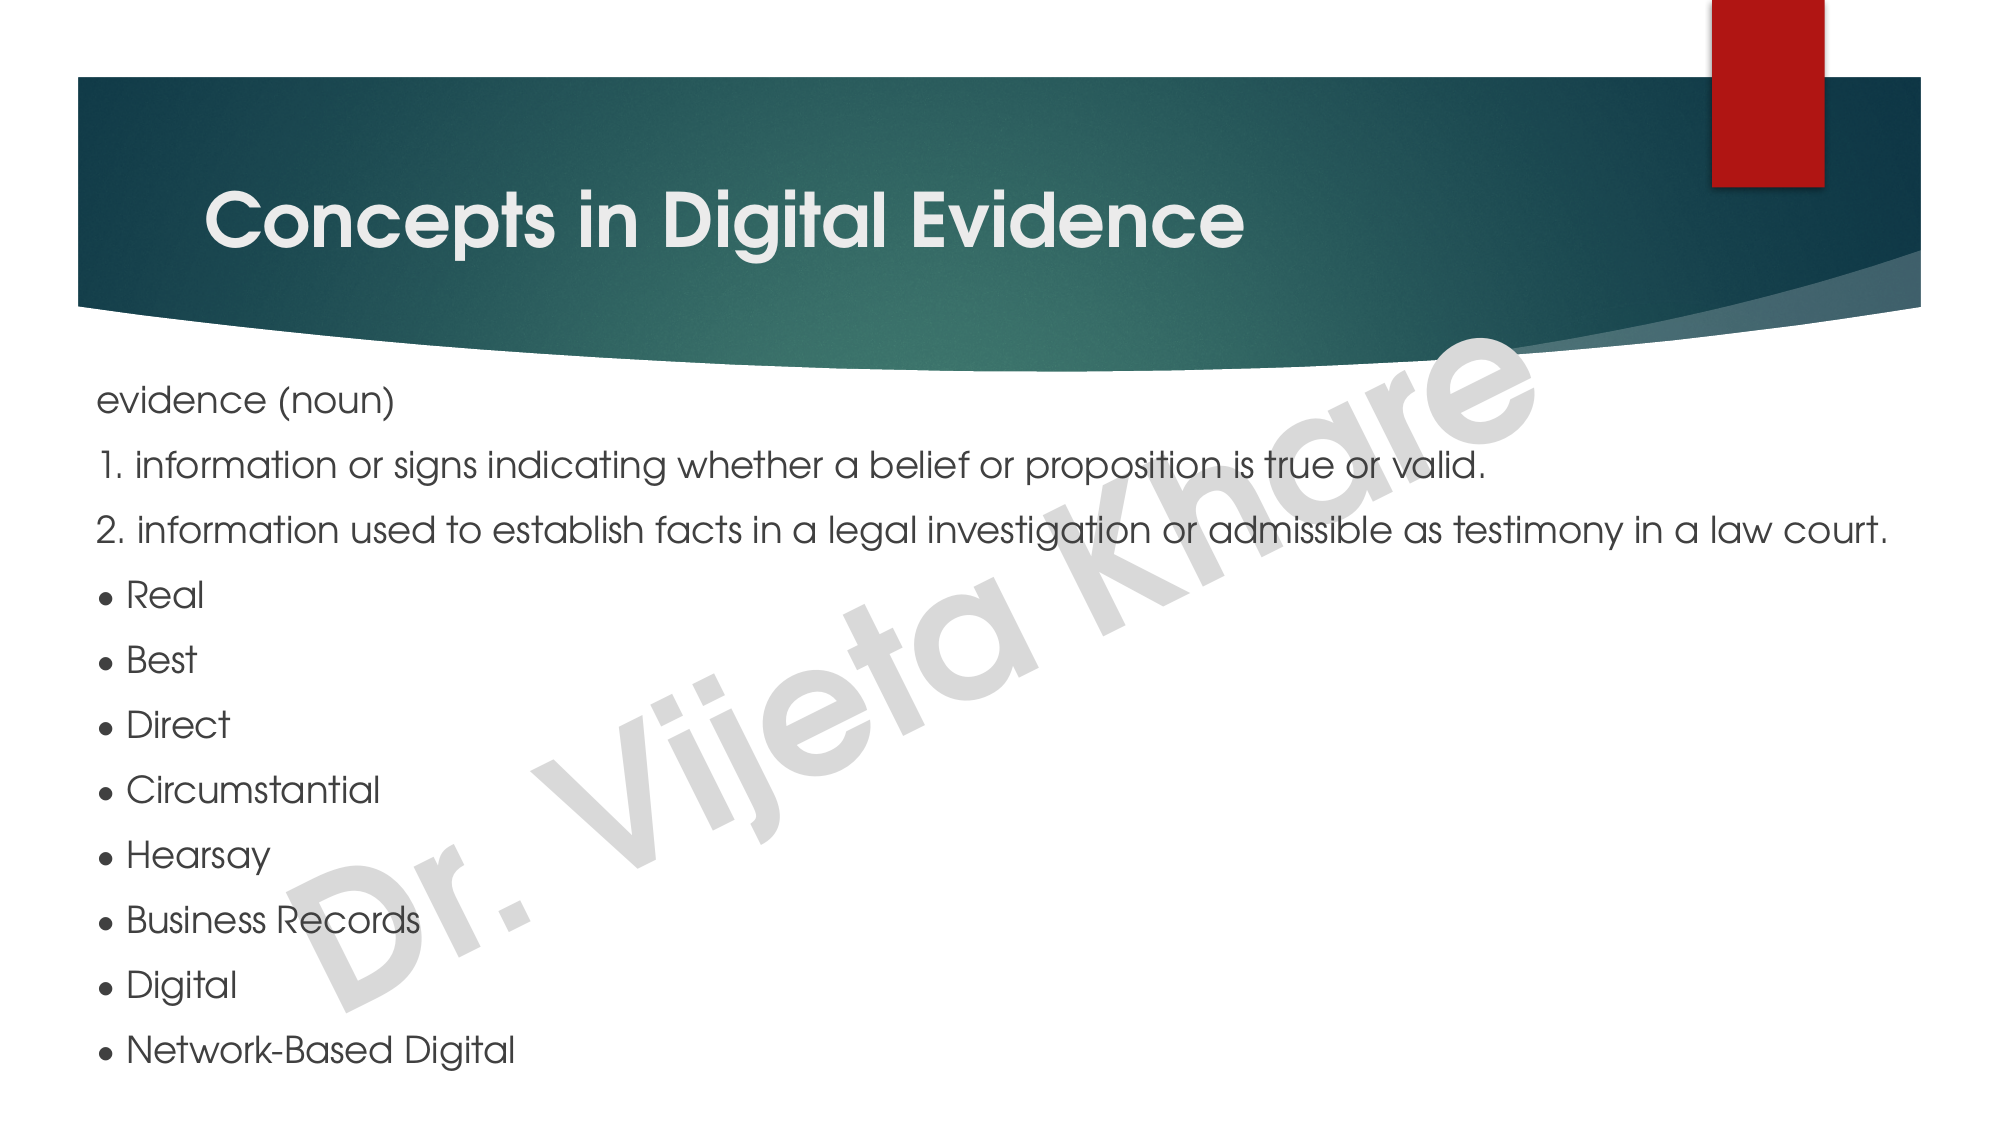

# Concepts in Digital Evidence
evidence (noun)
1. information or signs indicating whether a belief or proposition is true or valid.
2. information used to establish facts in a legal investigation or admissible as testimony in a law court.
• Real
• Best
• Direct
• Circumstantial
• Hearsay
• Business Records
• Digital
• Network-Based Digital